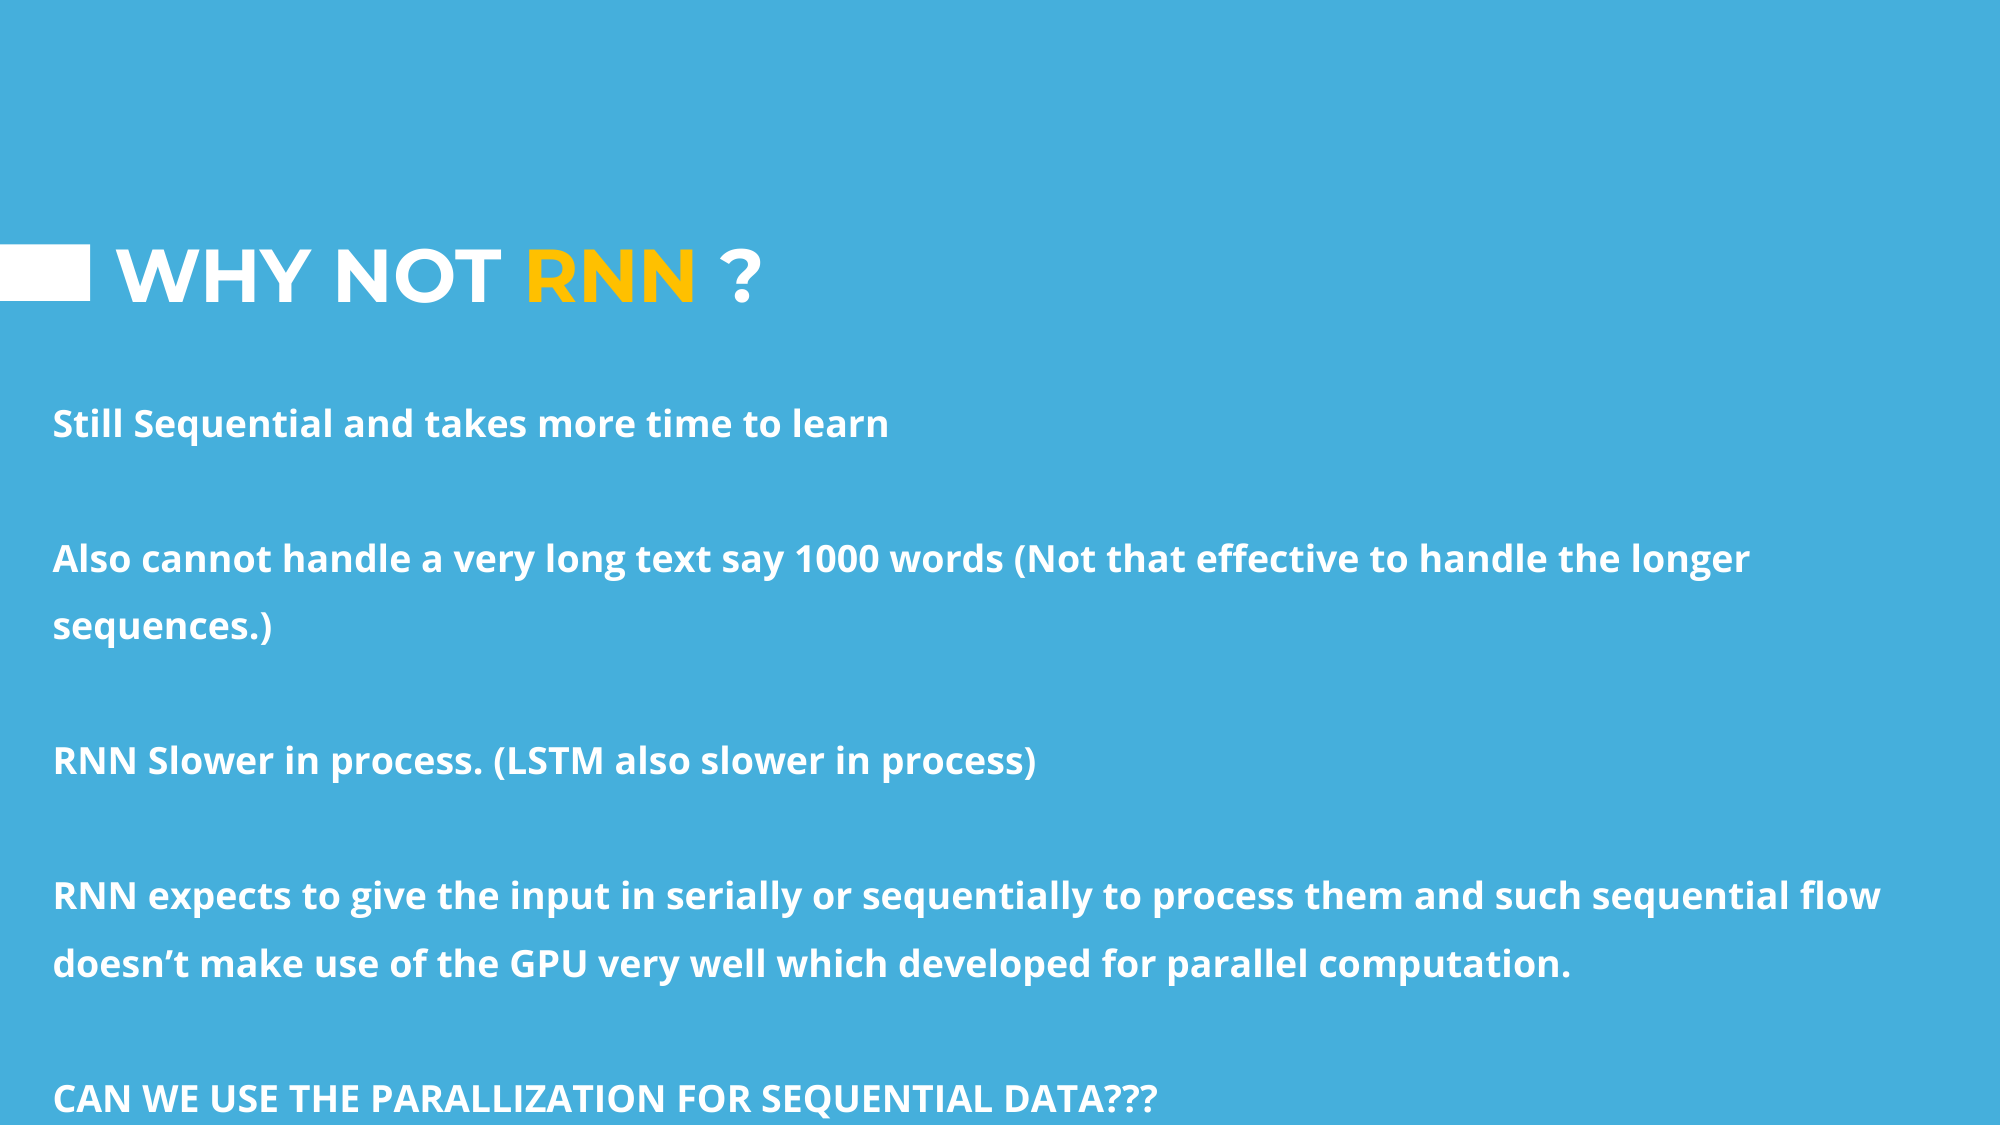

# WHY NOT RNN ?
Still Sequential and takes more time to learn
Also cannot handle a very long text say 1000 words (Not that effective to handle the longer sequences.)

RNN Slower in process. (LSTM also slower in process)

RNN expects to give the input in serially or sequentially to process them and such sequential flow doesn’t make use of the GPU very well which developed for parallel computation.

CAN WE USE THE PARALLIZATION FOR SEQUENTIAL DATA???